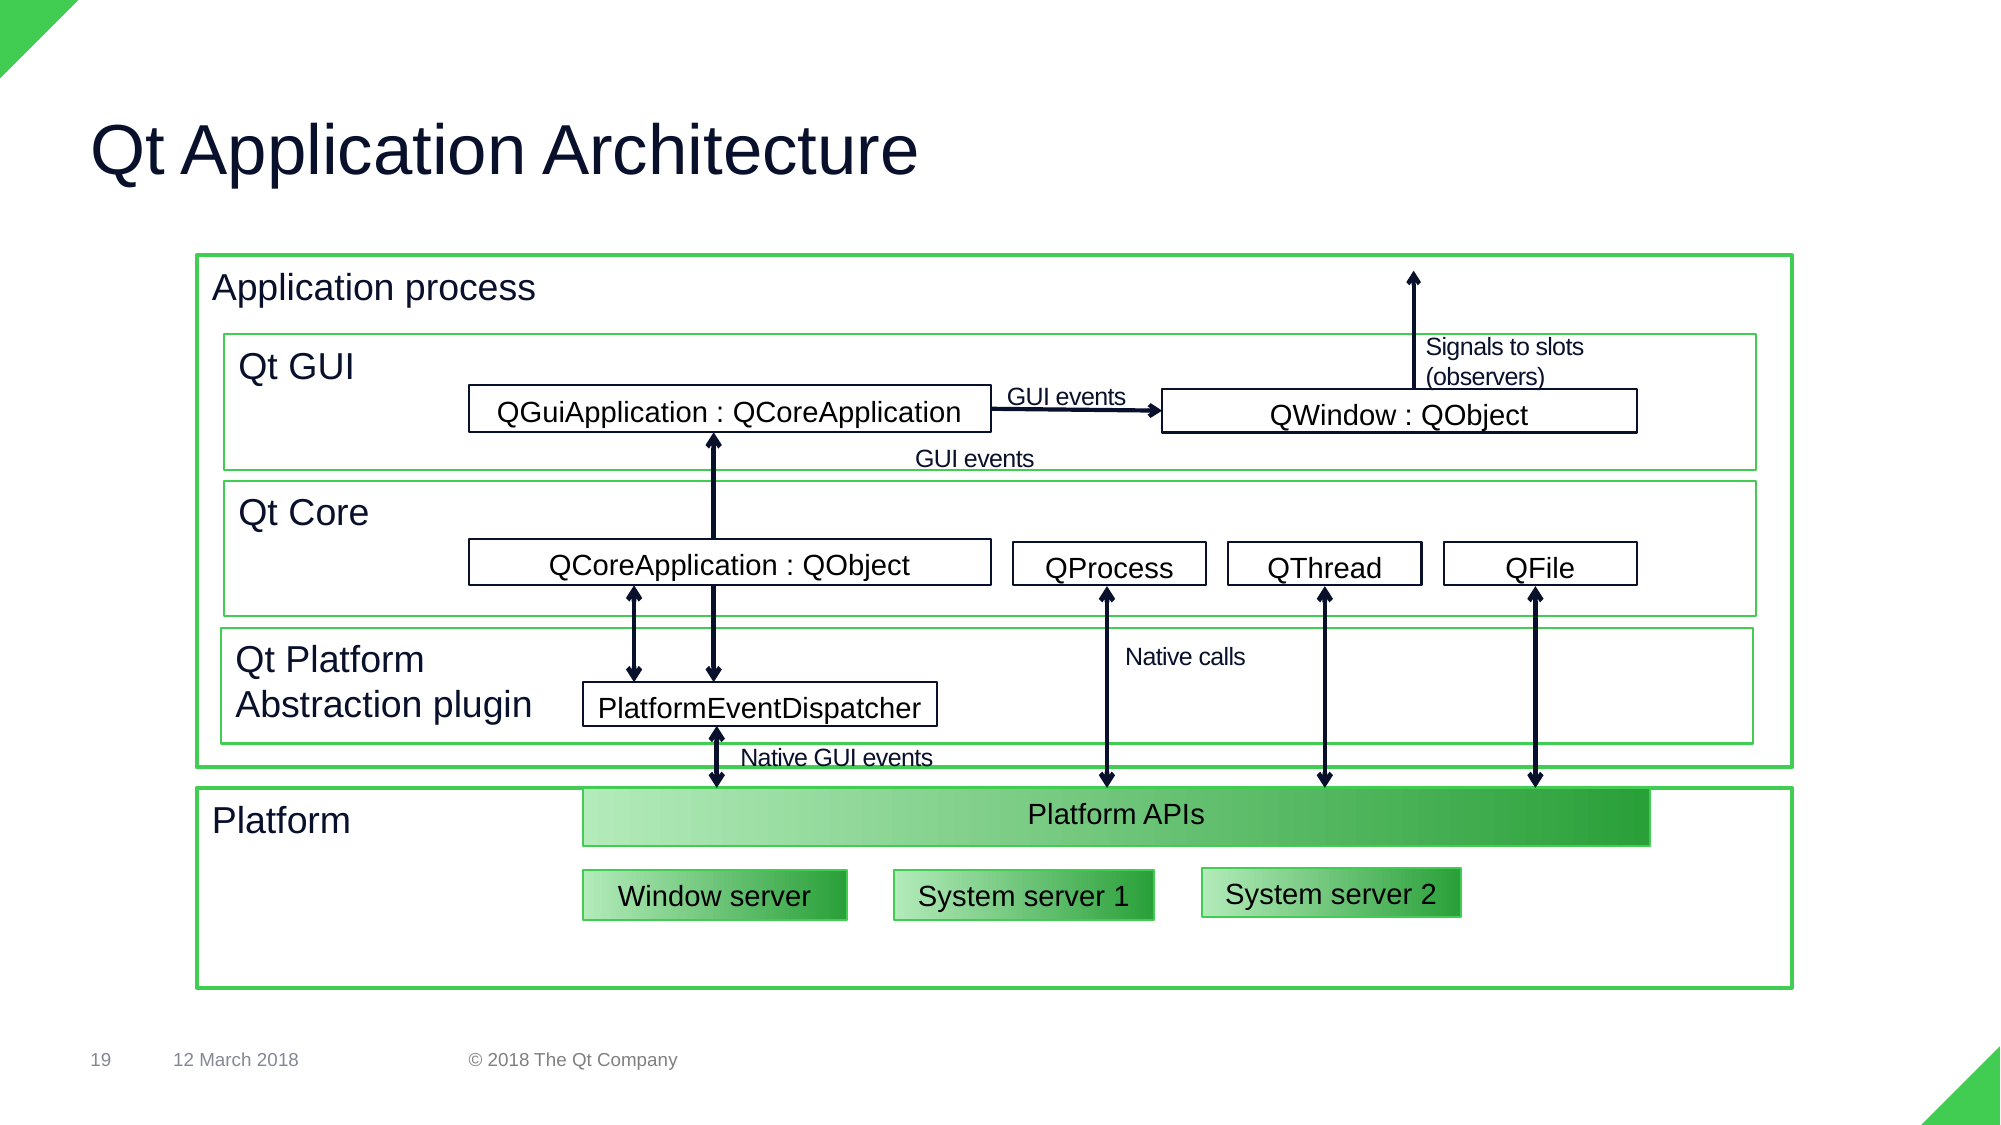

# Qt Application Architecture
Application process

Signals to slots (observers)
Qt GUI

GUI events
QGuiApplication : QCoreApplication
QWindow : QObject
GUI events
Qt Core

QCoreApplication : QObject
QProcess
QThread
QFile
Native calls
Qt Platform
Abstraction plugin

PlatformEventDispatcher
Native GUI events
Platform

Platform APIs

System server 2

Window server

System server 1

19
12 March 2018
© 2018 The Qt Company